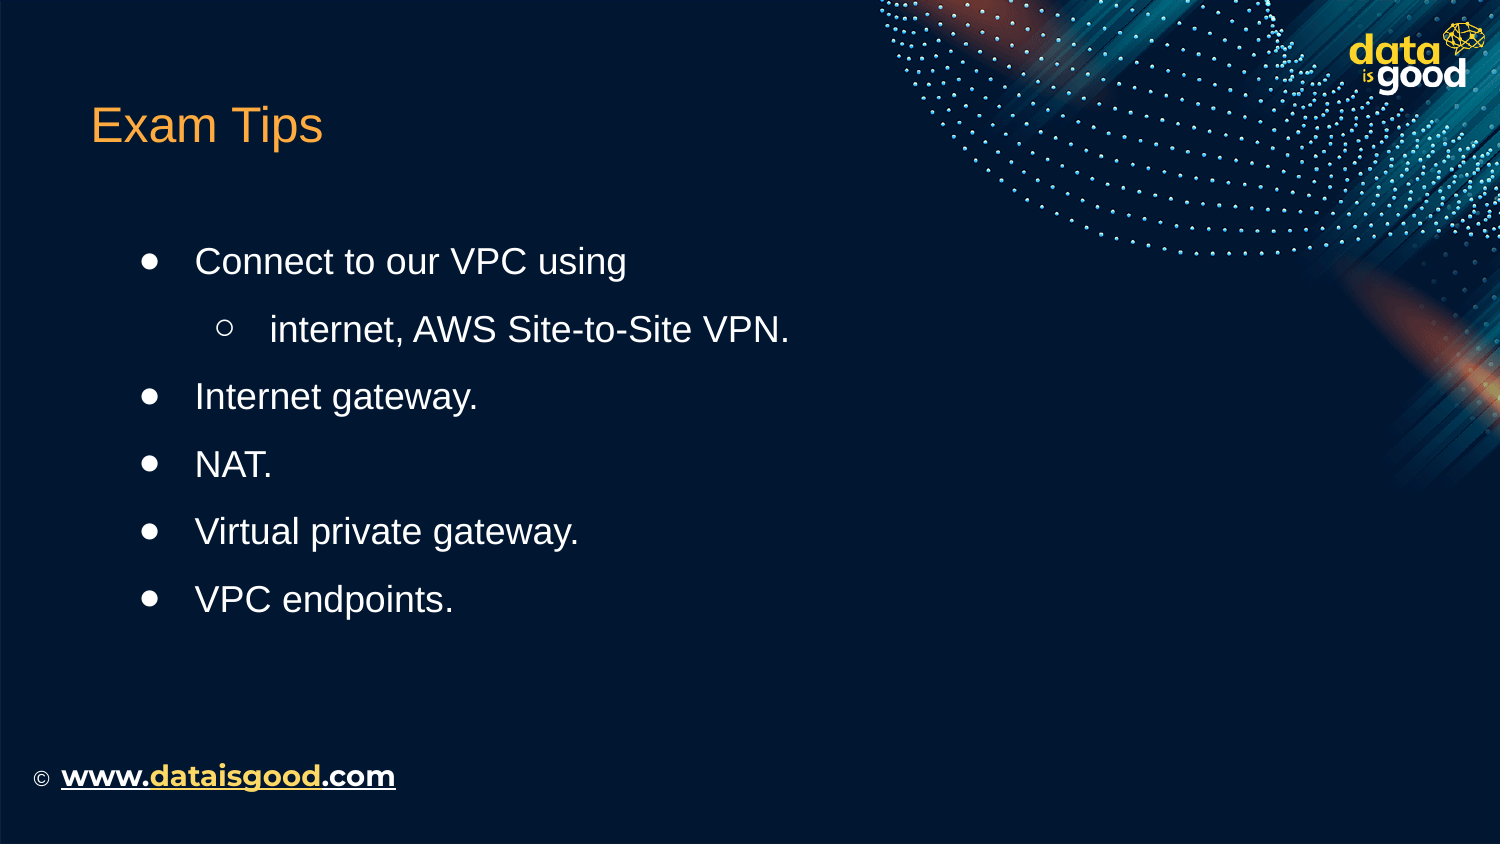

# Exam Tips
Connect to our VPC using
internet, AWS Site-to-Site VPN.
Internet gateway.
NAT.
Virtual private gateway.
VPC endpoints.